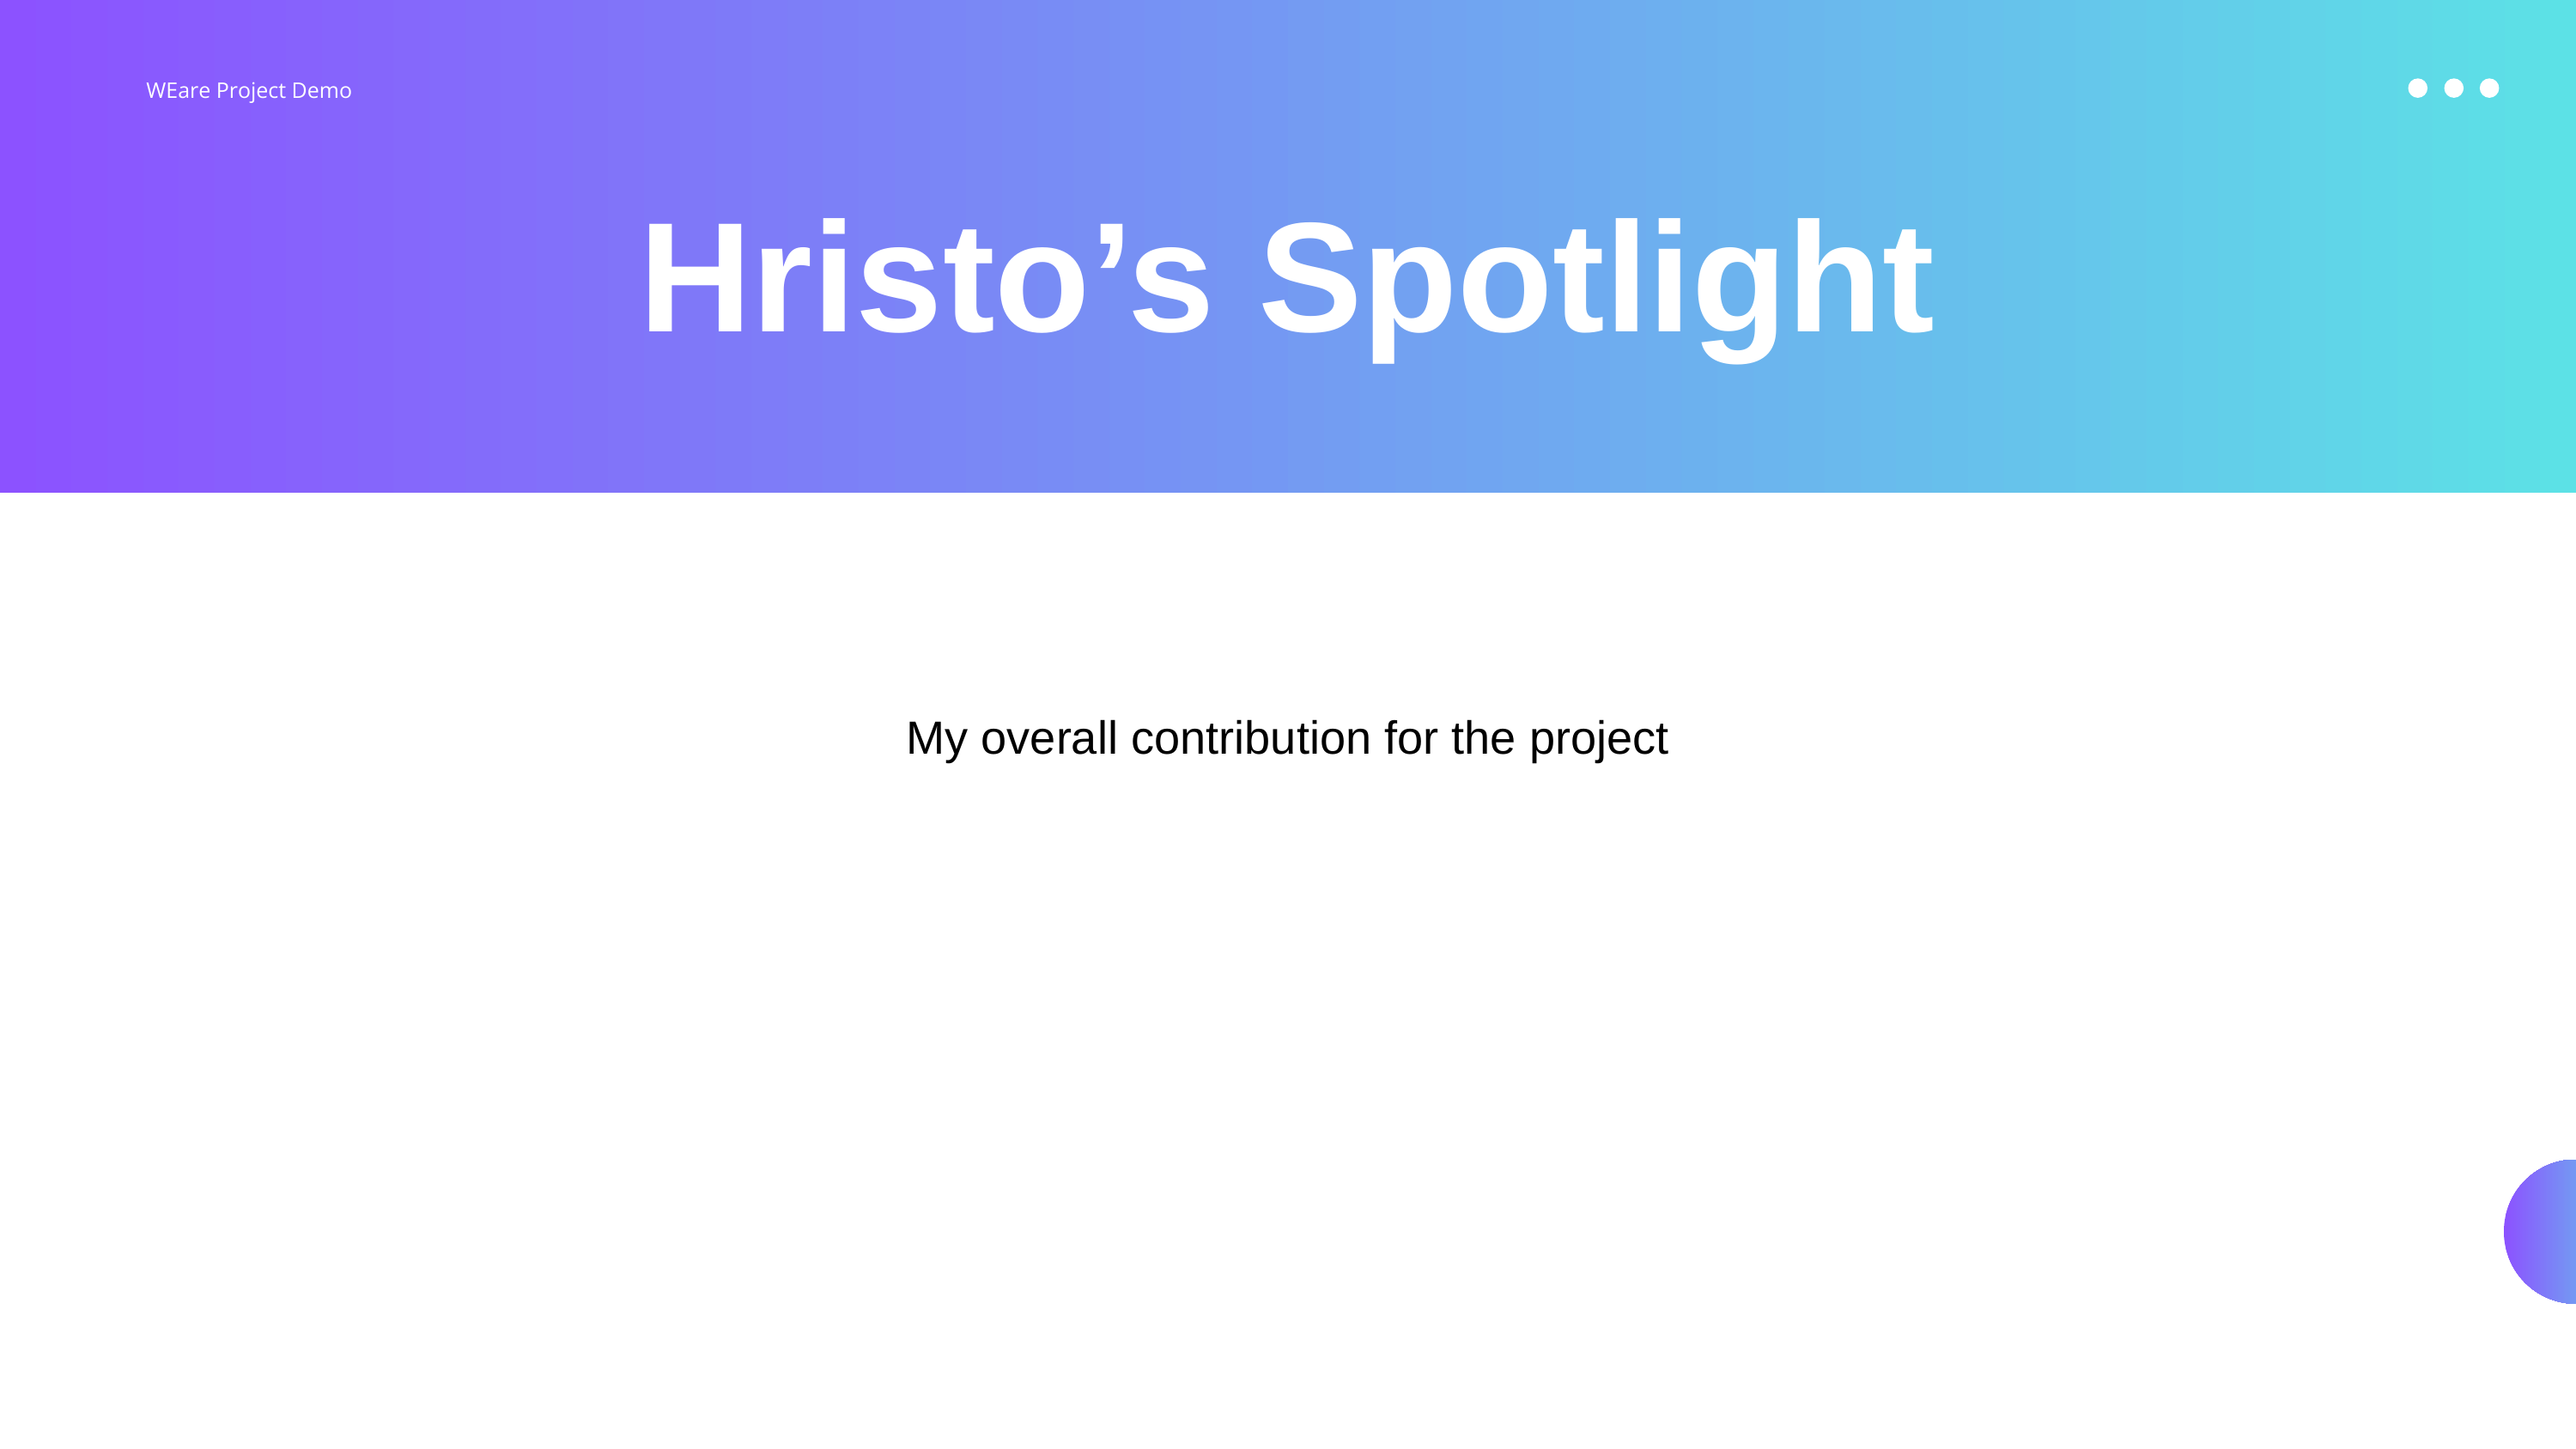

WEare Project Demo

Hristo’s Spotlight
My overall contribution for the project